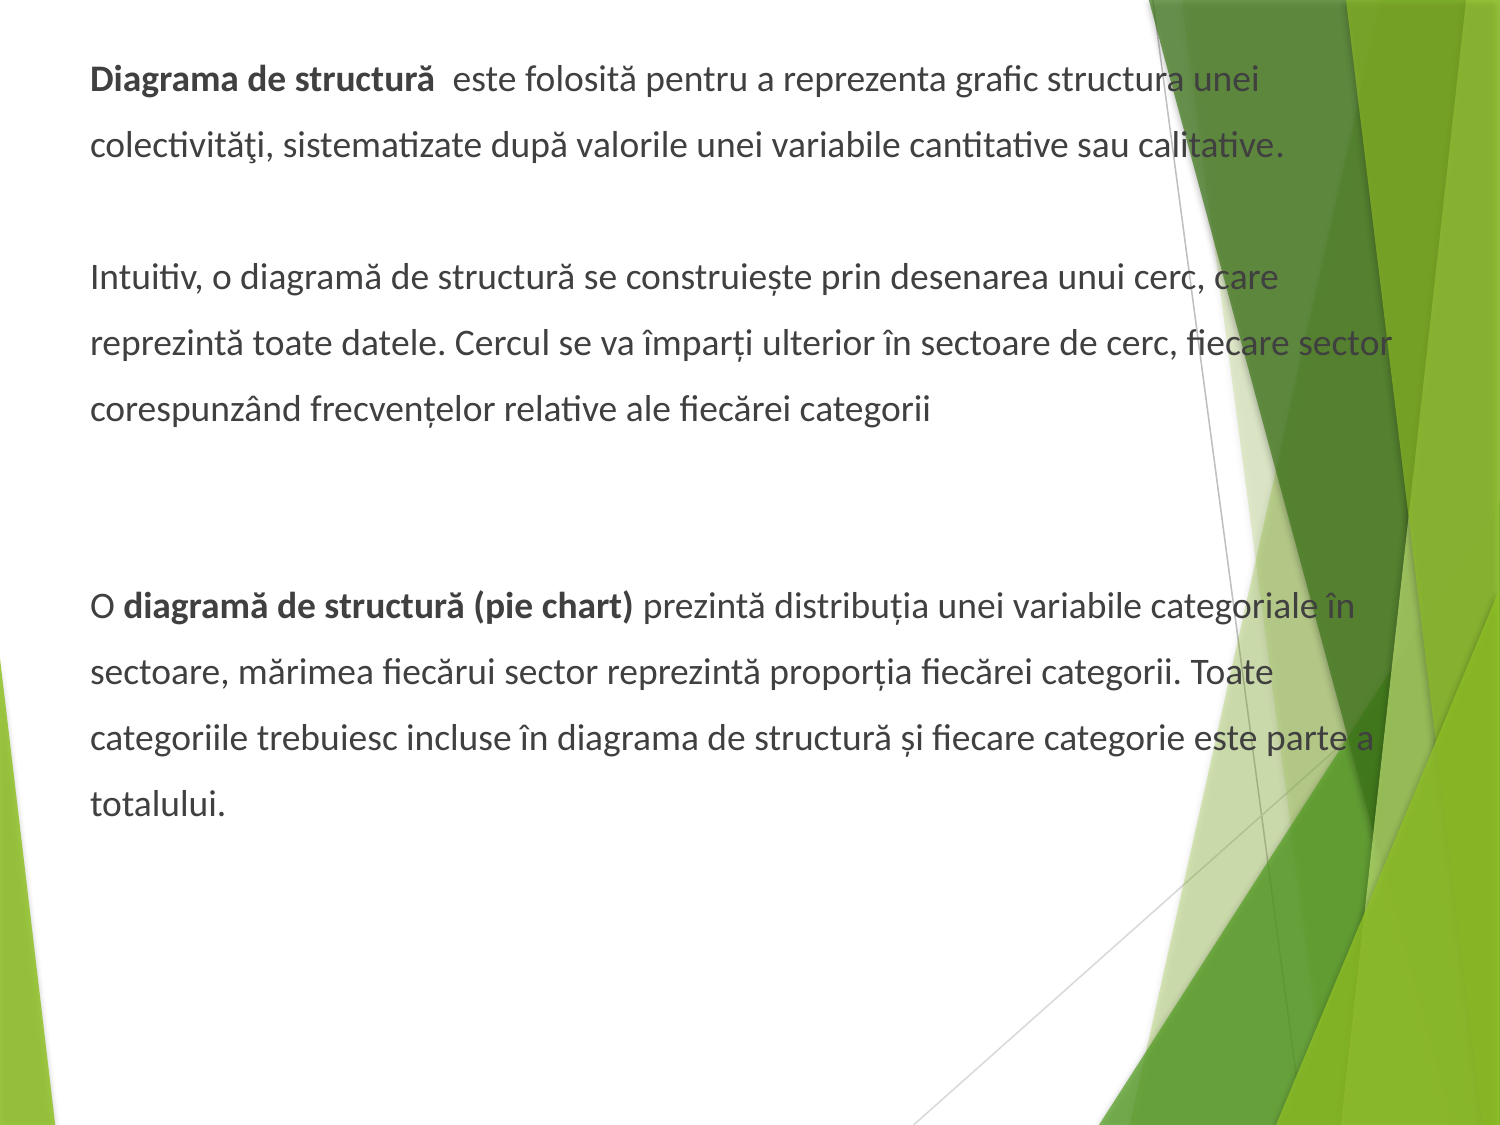

Diagrama de structură  este folosită pentru a reprezenta grafic structura unei
colectivităţi, sistematizate după valorile unei variabile cantitative sau calitative.

Intuitiv, o diagramă de structură se construiește prin desenarea unui cerc, care
reprezintă toate datele. Cercul se va împarți ulterior în sectoare de cerc, fiecare sector
corespunzând frecvențelor relative ale fiecărei categorii

O diagramă de structură (pie chart) prezintă distribuția unei variabile categoriale în
sectoare, mărimea fiecărui sector reprezintă proporția fiecărei categorii. Toate
categoriile trebuiesc incluse în diagrama de structură și fiecare categorie este parte a
totalului.